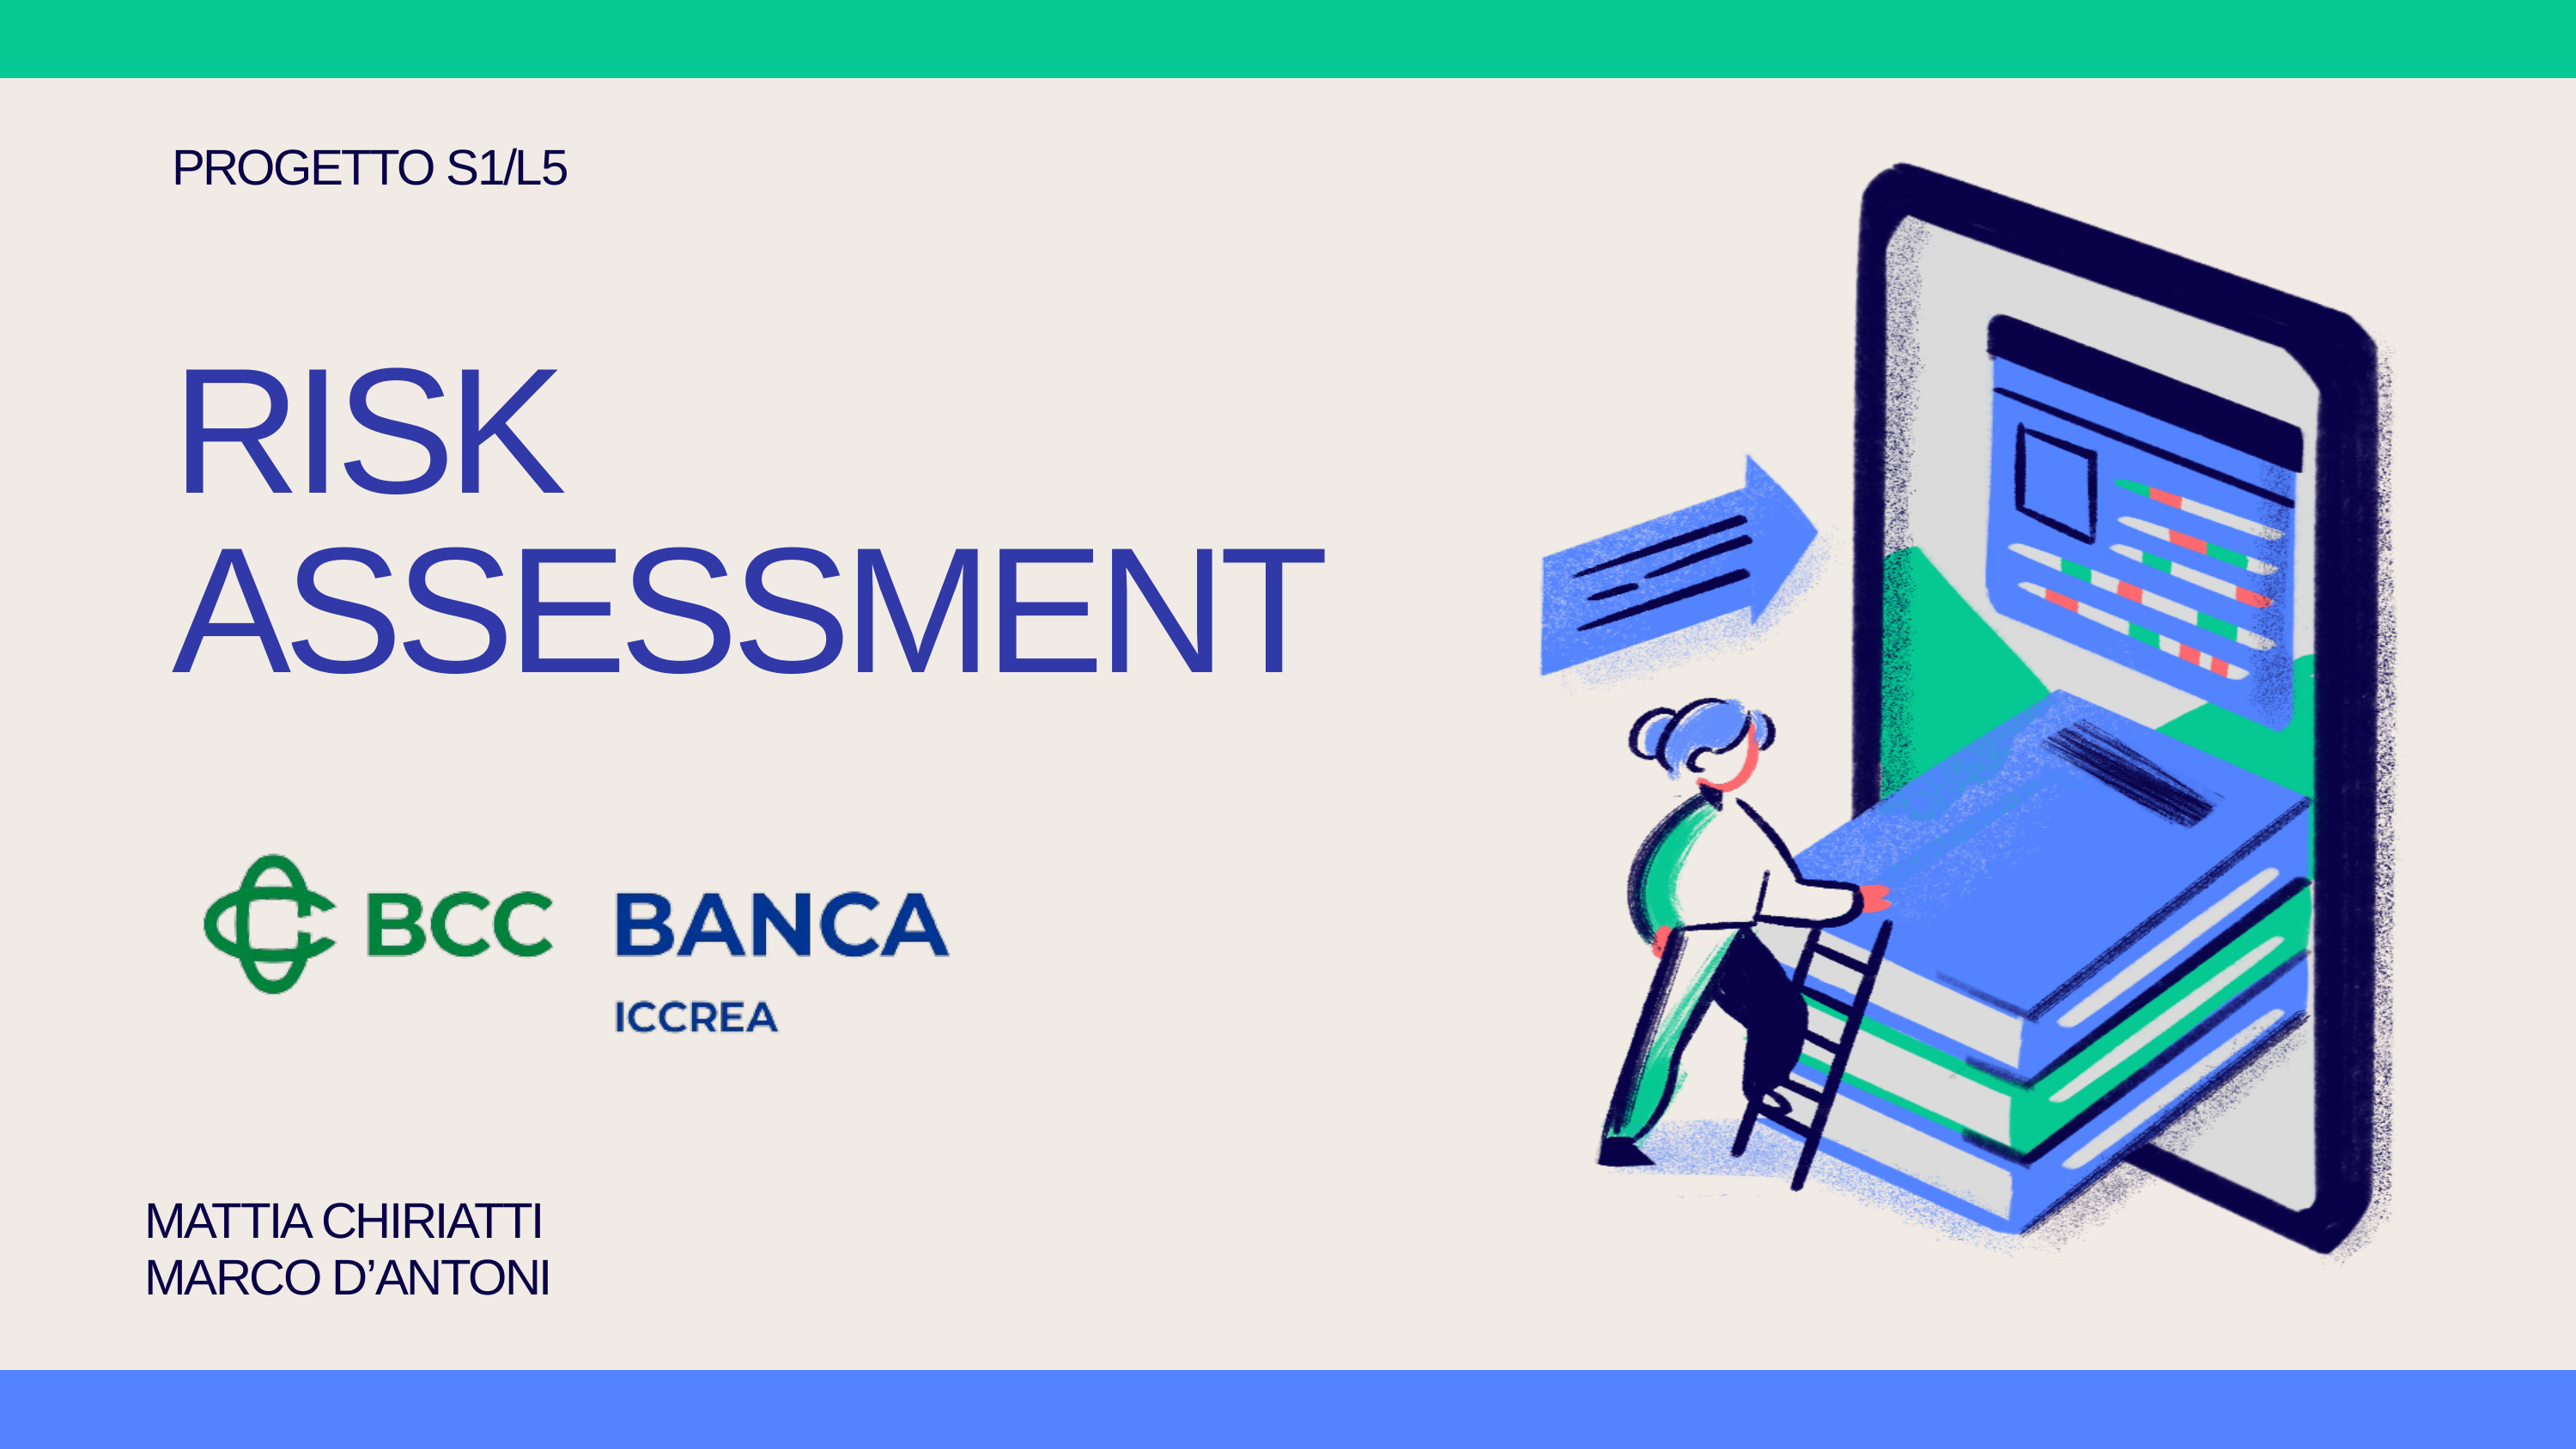

PROGETTO S1/L5

RISK
ASSESSMENT

MATTIA CHIRIATTI
MARCO D’ANTONI